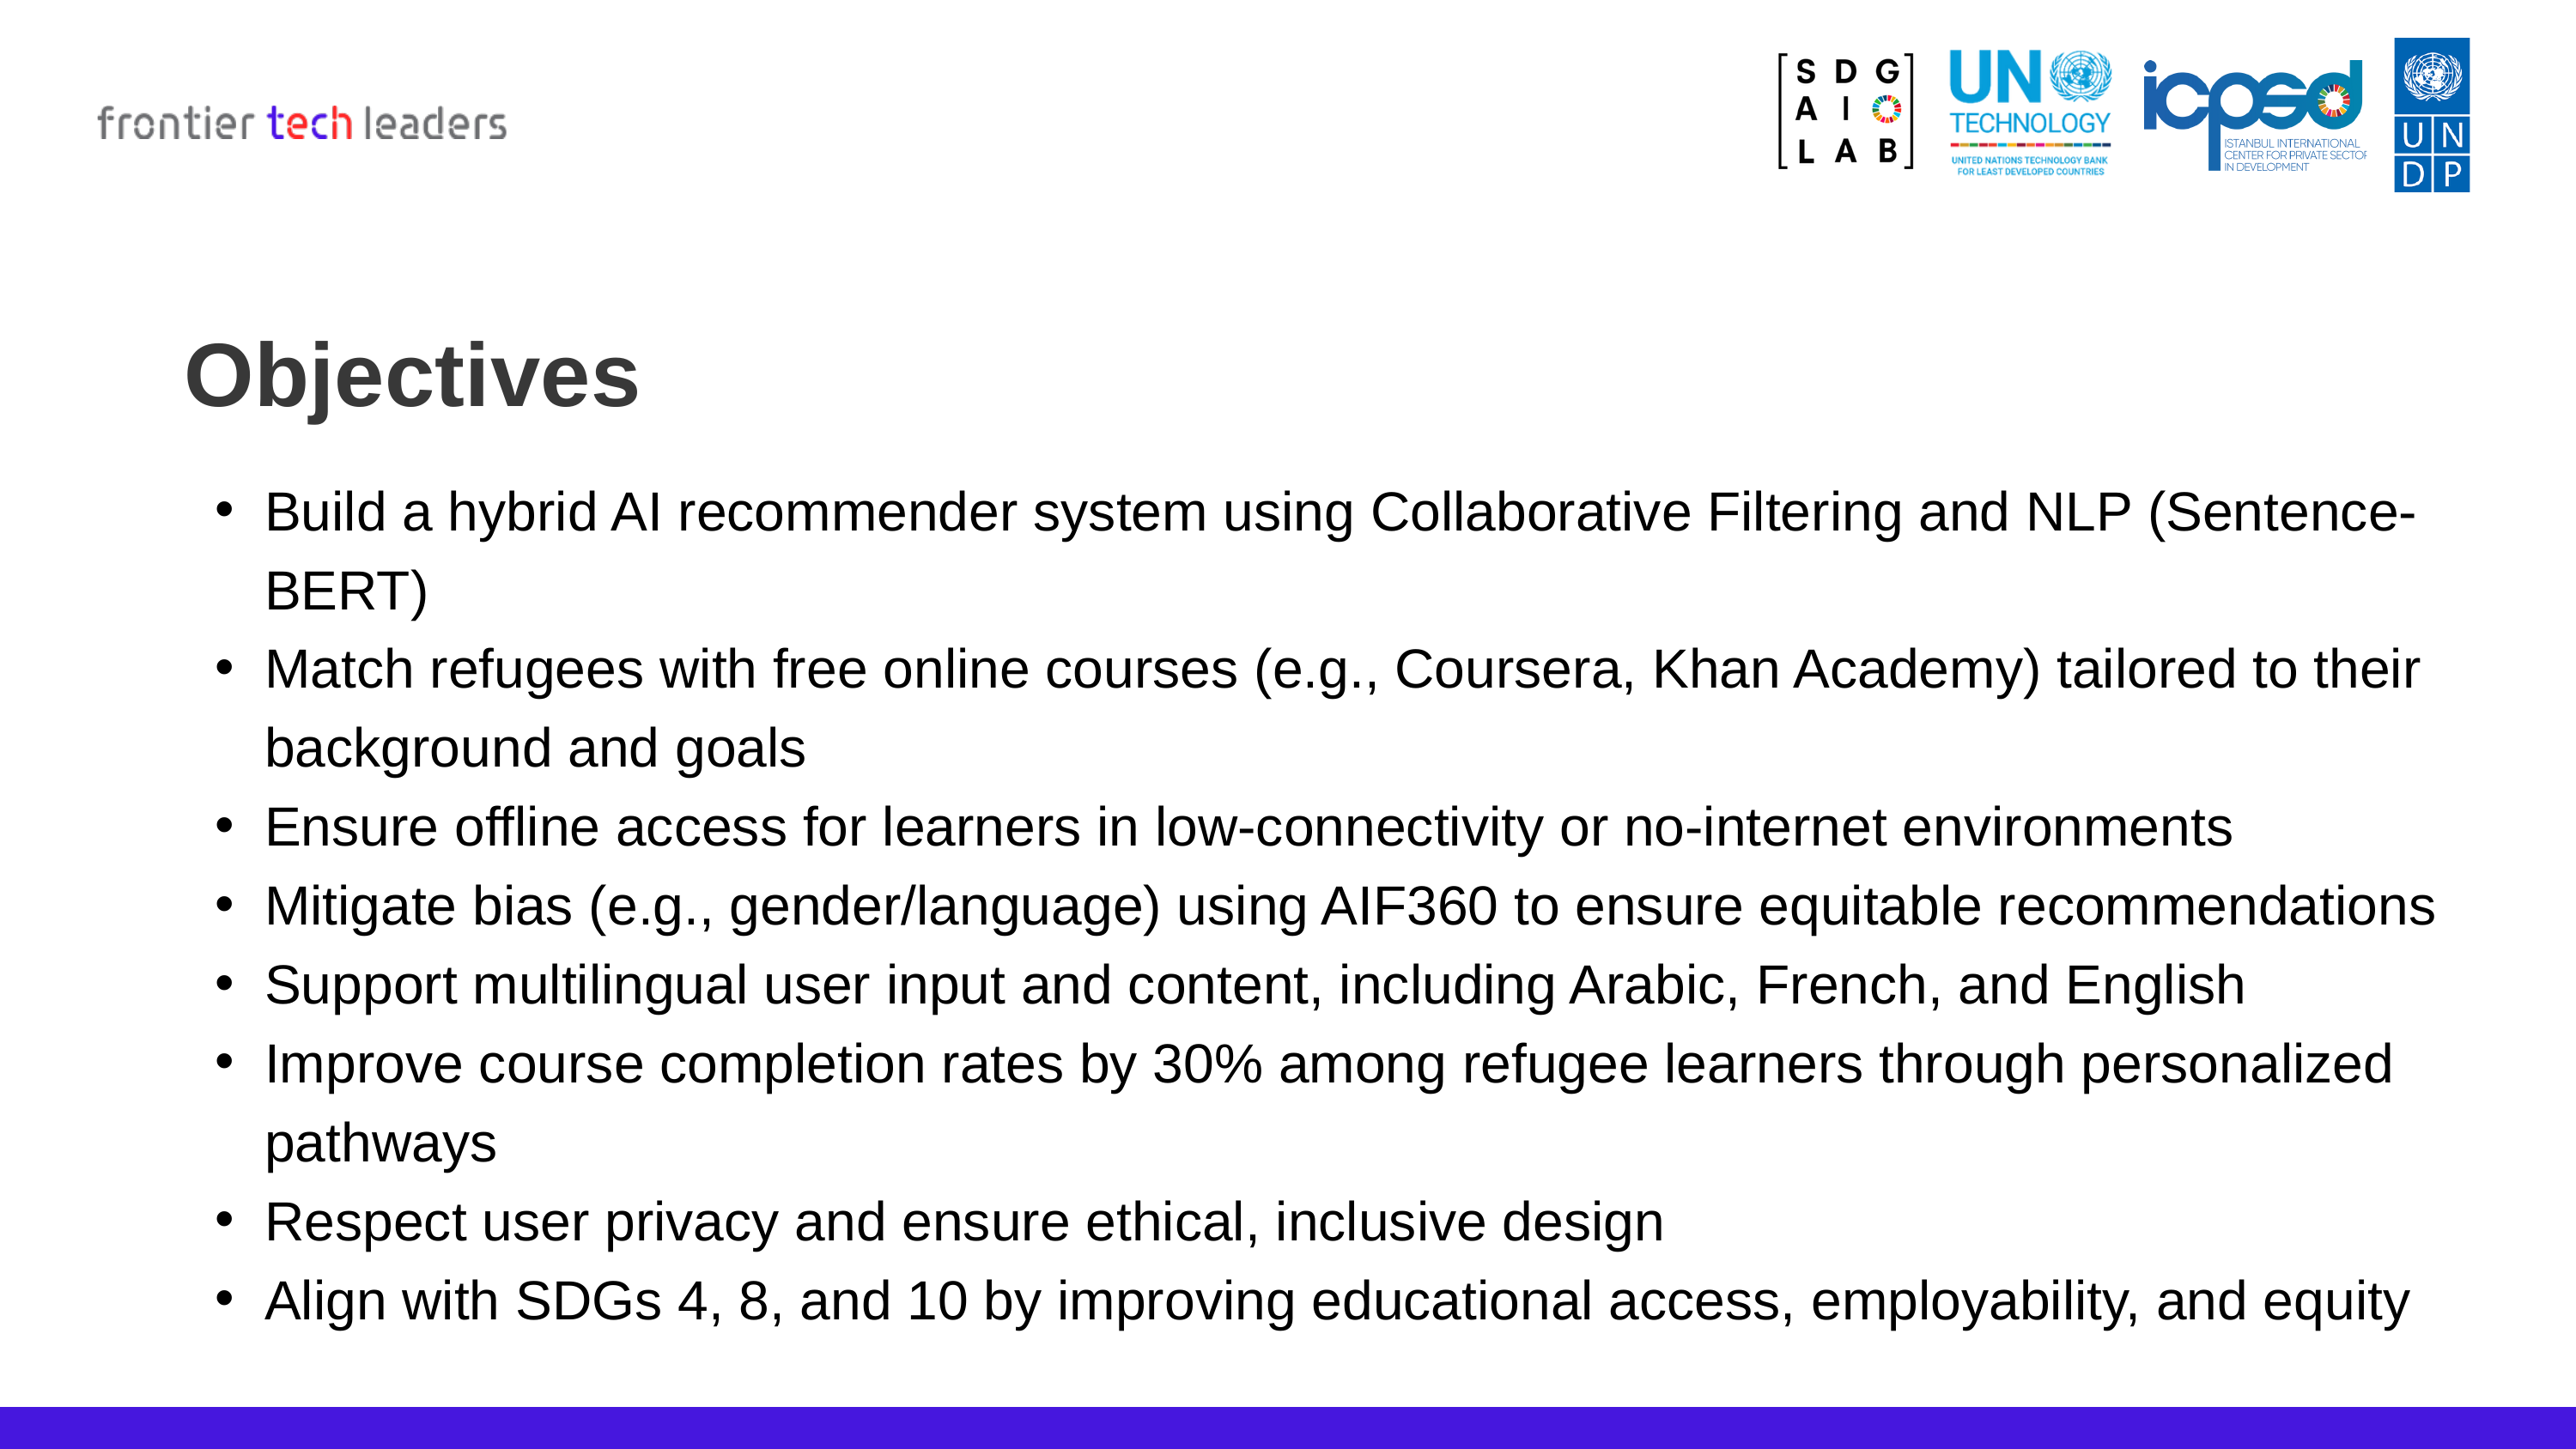

Objectives
Build a hybrid AI recommender system using Collaborative Filtering and NLP (Sentence-BERT)
Match refugees with free online courses (e.g., Coursera, Khan Academy) tailored to their background and goals
Ensure offline access for learners in low-connectivity or no-internet environments
Mitigate bias (e.g., gender/language) using AIF360 to ensure equitable recommendations
Support multilingual user input and content, including Arabic, French, and English
Improve course completion rates by 30% among refugee learners through personalized pathways
Respect user privacy and ensure ethical, inclusive design
Align with SDGs 4, 8, and 10 by improving educational access, employability, and equity
Lorem ipsum